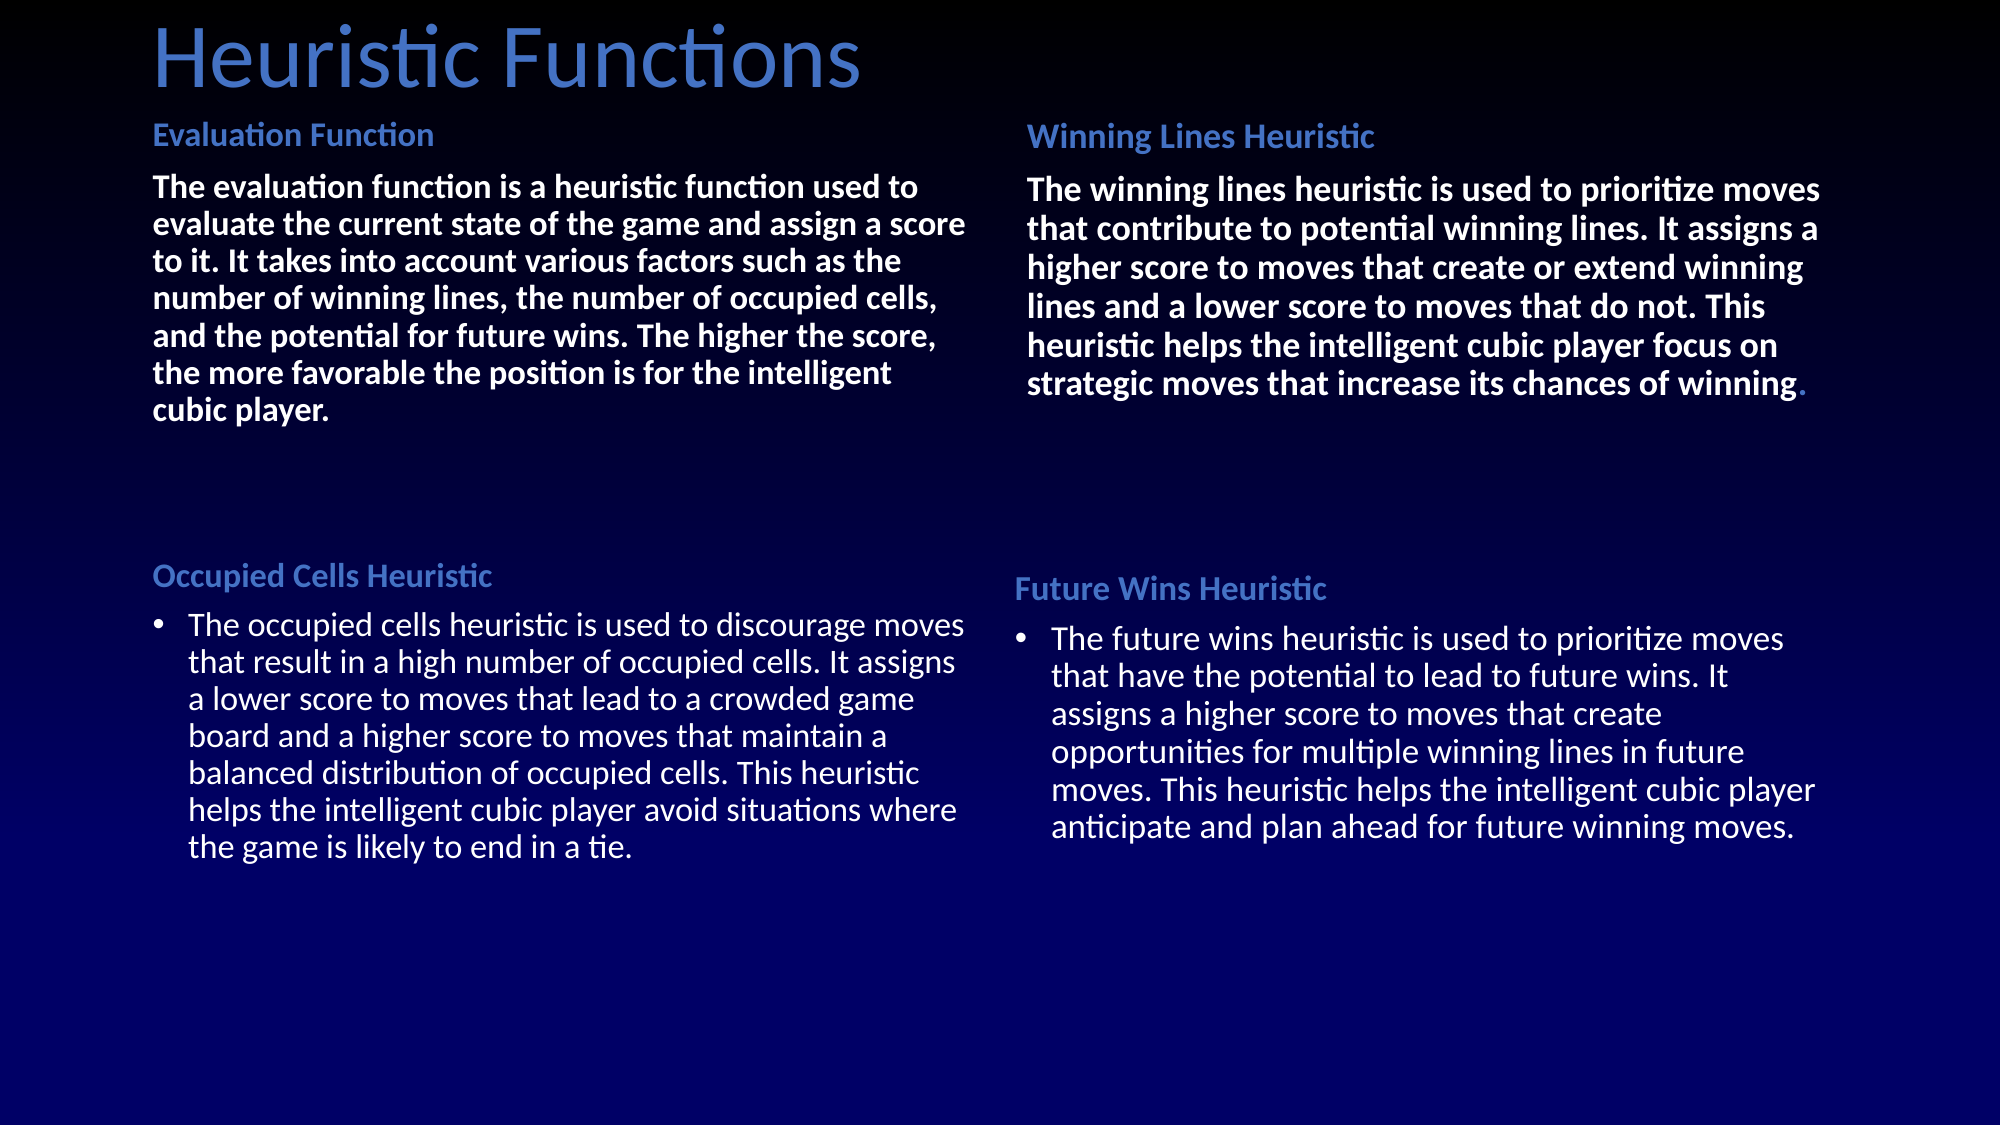

# Heuristic Functions
Winning Lines Heuristic
The winning lines heuristic is used to prioritize moves that contribute to potential winning lines. It assigns a higher score to moves that create or extend winning lines and a lower score to moves that do not. This heuristic helps the intelligent cubic player focus on strategic moves that increase its chances of winning.

Evaluation Function
The evaluation function is a heuristic function used to evaluate the current state of the game and assign a score to it. It takes into account various factors such as the number of winning lines, the number of occupied cells, and the potential for future wins. The higher the score, the more favorable the position is for the intelligent cubic player.

Occupied Cells Heuristic
The occupied cells heuristic is used to discourage moves that result in a high number of occupied cells. It assigns a lower score to moves that lead to a crowded game board and a higher score to moves that maintain a balanced distribution of occupied cells. This heuristic helps the intelligent cubic player avoid situations where the game is likely to end in a tie.

Future Wins Heuristic
The future wins heuristic is used to prioritize moves that have the potential to lead to future wins. It assigns a higher score to moves that create opportunities for multiple winning lines in future moves. This heuristic helps the intelligent cubic player anticipate and plan ahead for future winning moves.